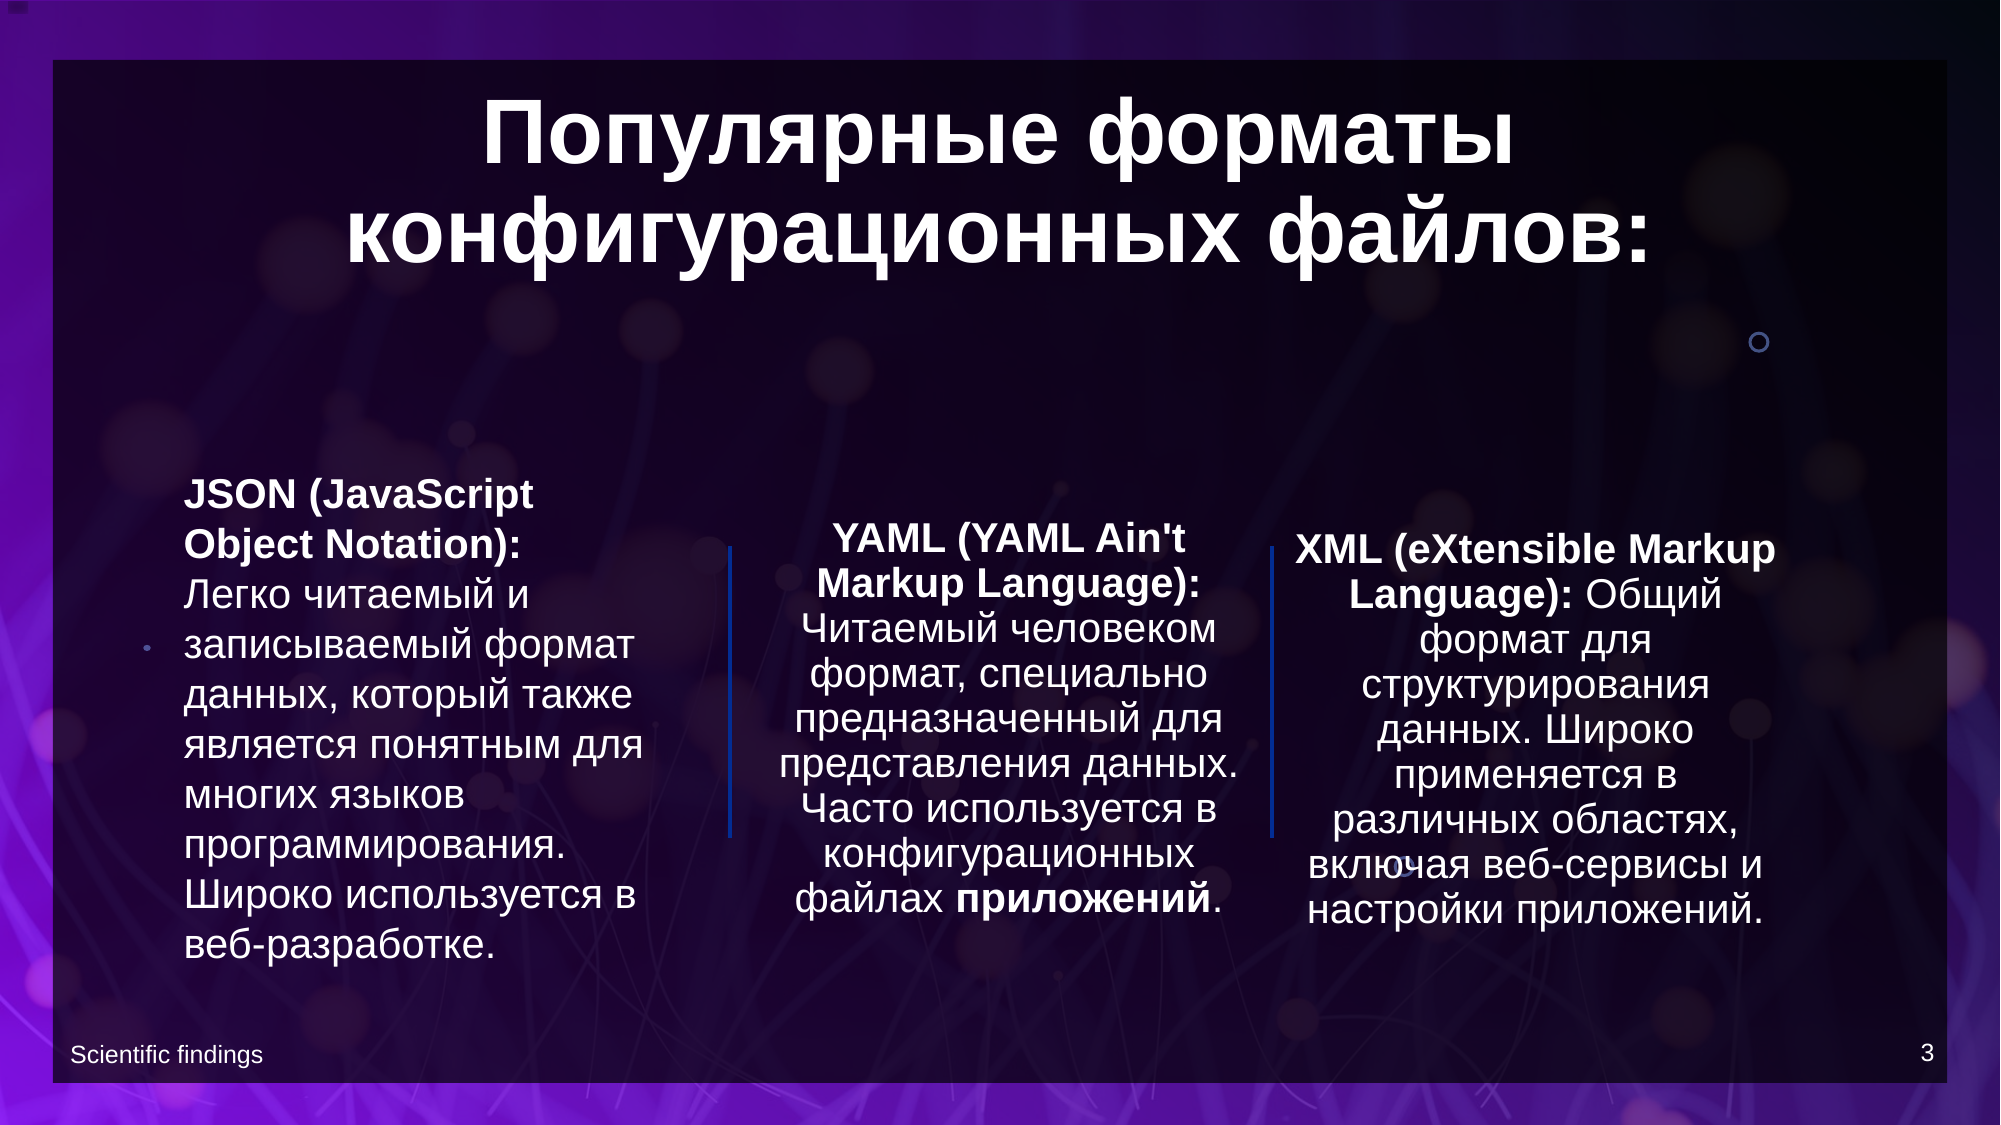

# Популярные форматы конфигурационных файлов:

XML (eXtensible Markup Language): Общий формат для структурирования данных. Широко применяется в различных областях, включая веб-сервисы и настройки приложений.
JSON (JavaScript Object Notation):
Легко читаемый и записываемый формат данных, который также является понятным для многих языков программирования. Широко используется в веб-разработке.
YAML (YAML Ain't Markup Language): Читаемый человеком формат, специально предназначенный для представления данных. Часто используется в конфигурационных файлах приложений.
3
Scientific findings